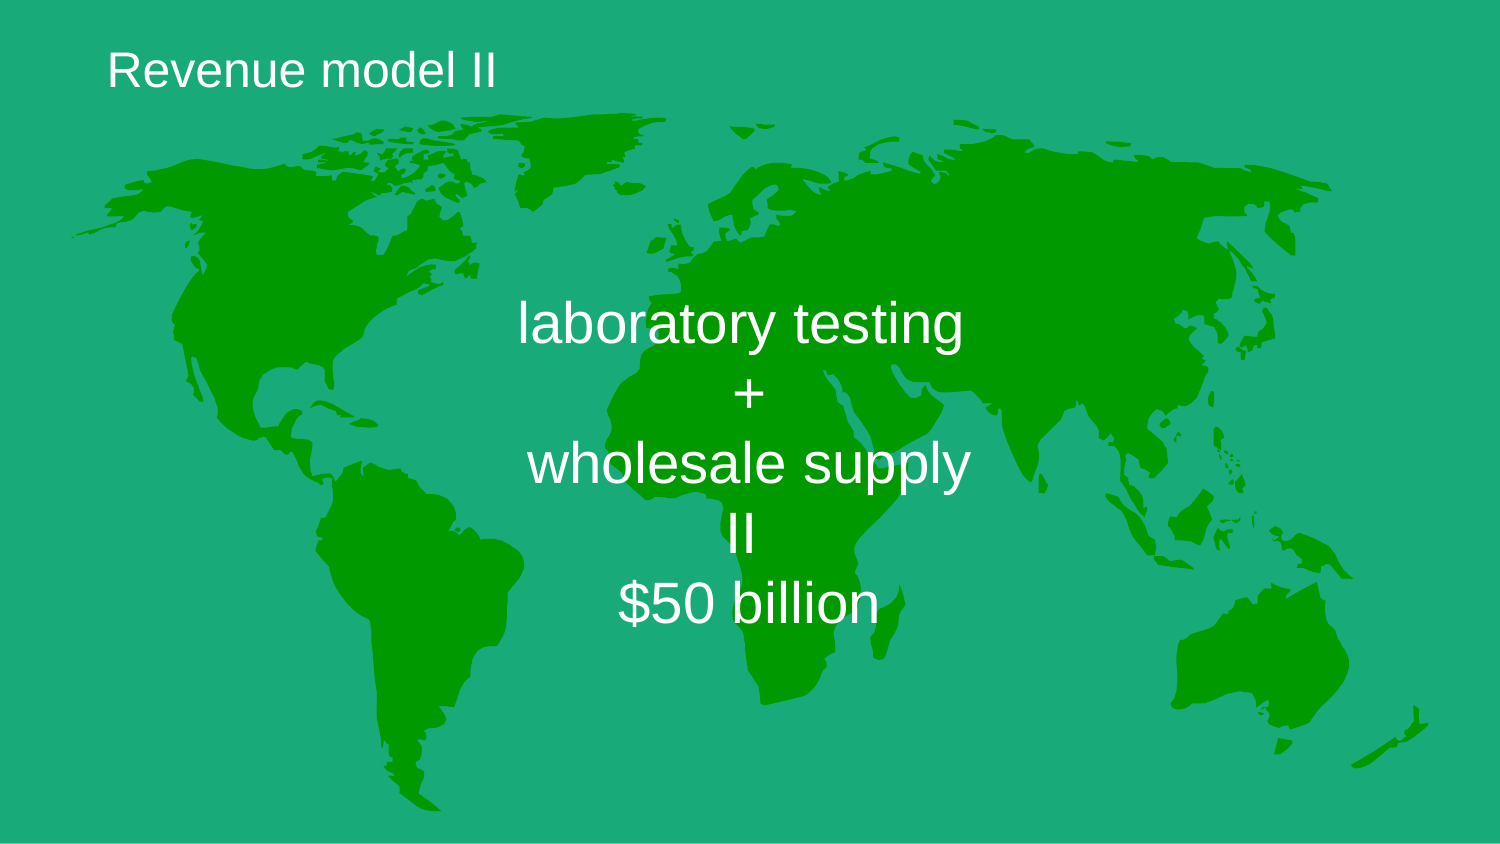

Revenue model II

laboratory testing
+
wholesale supply
II
$50 billion